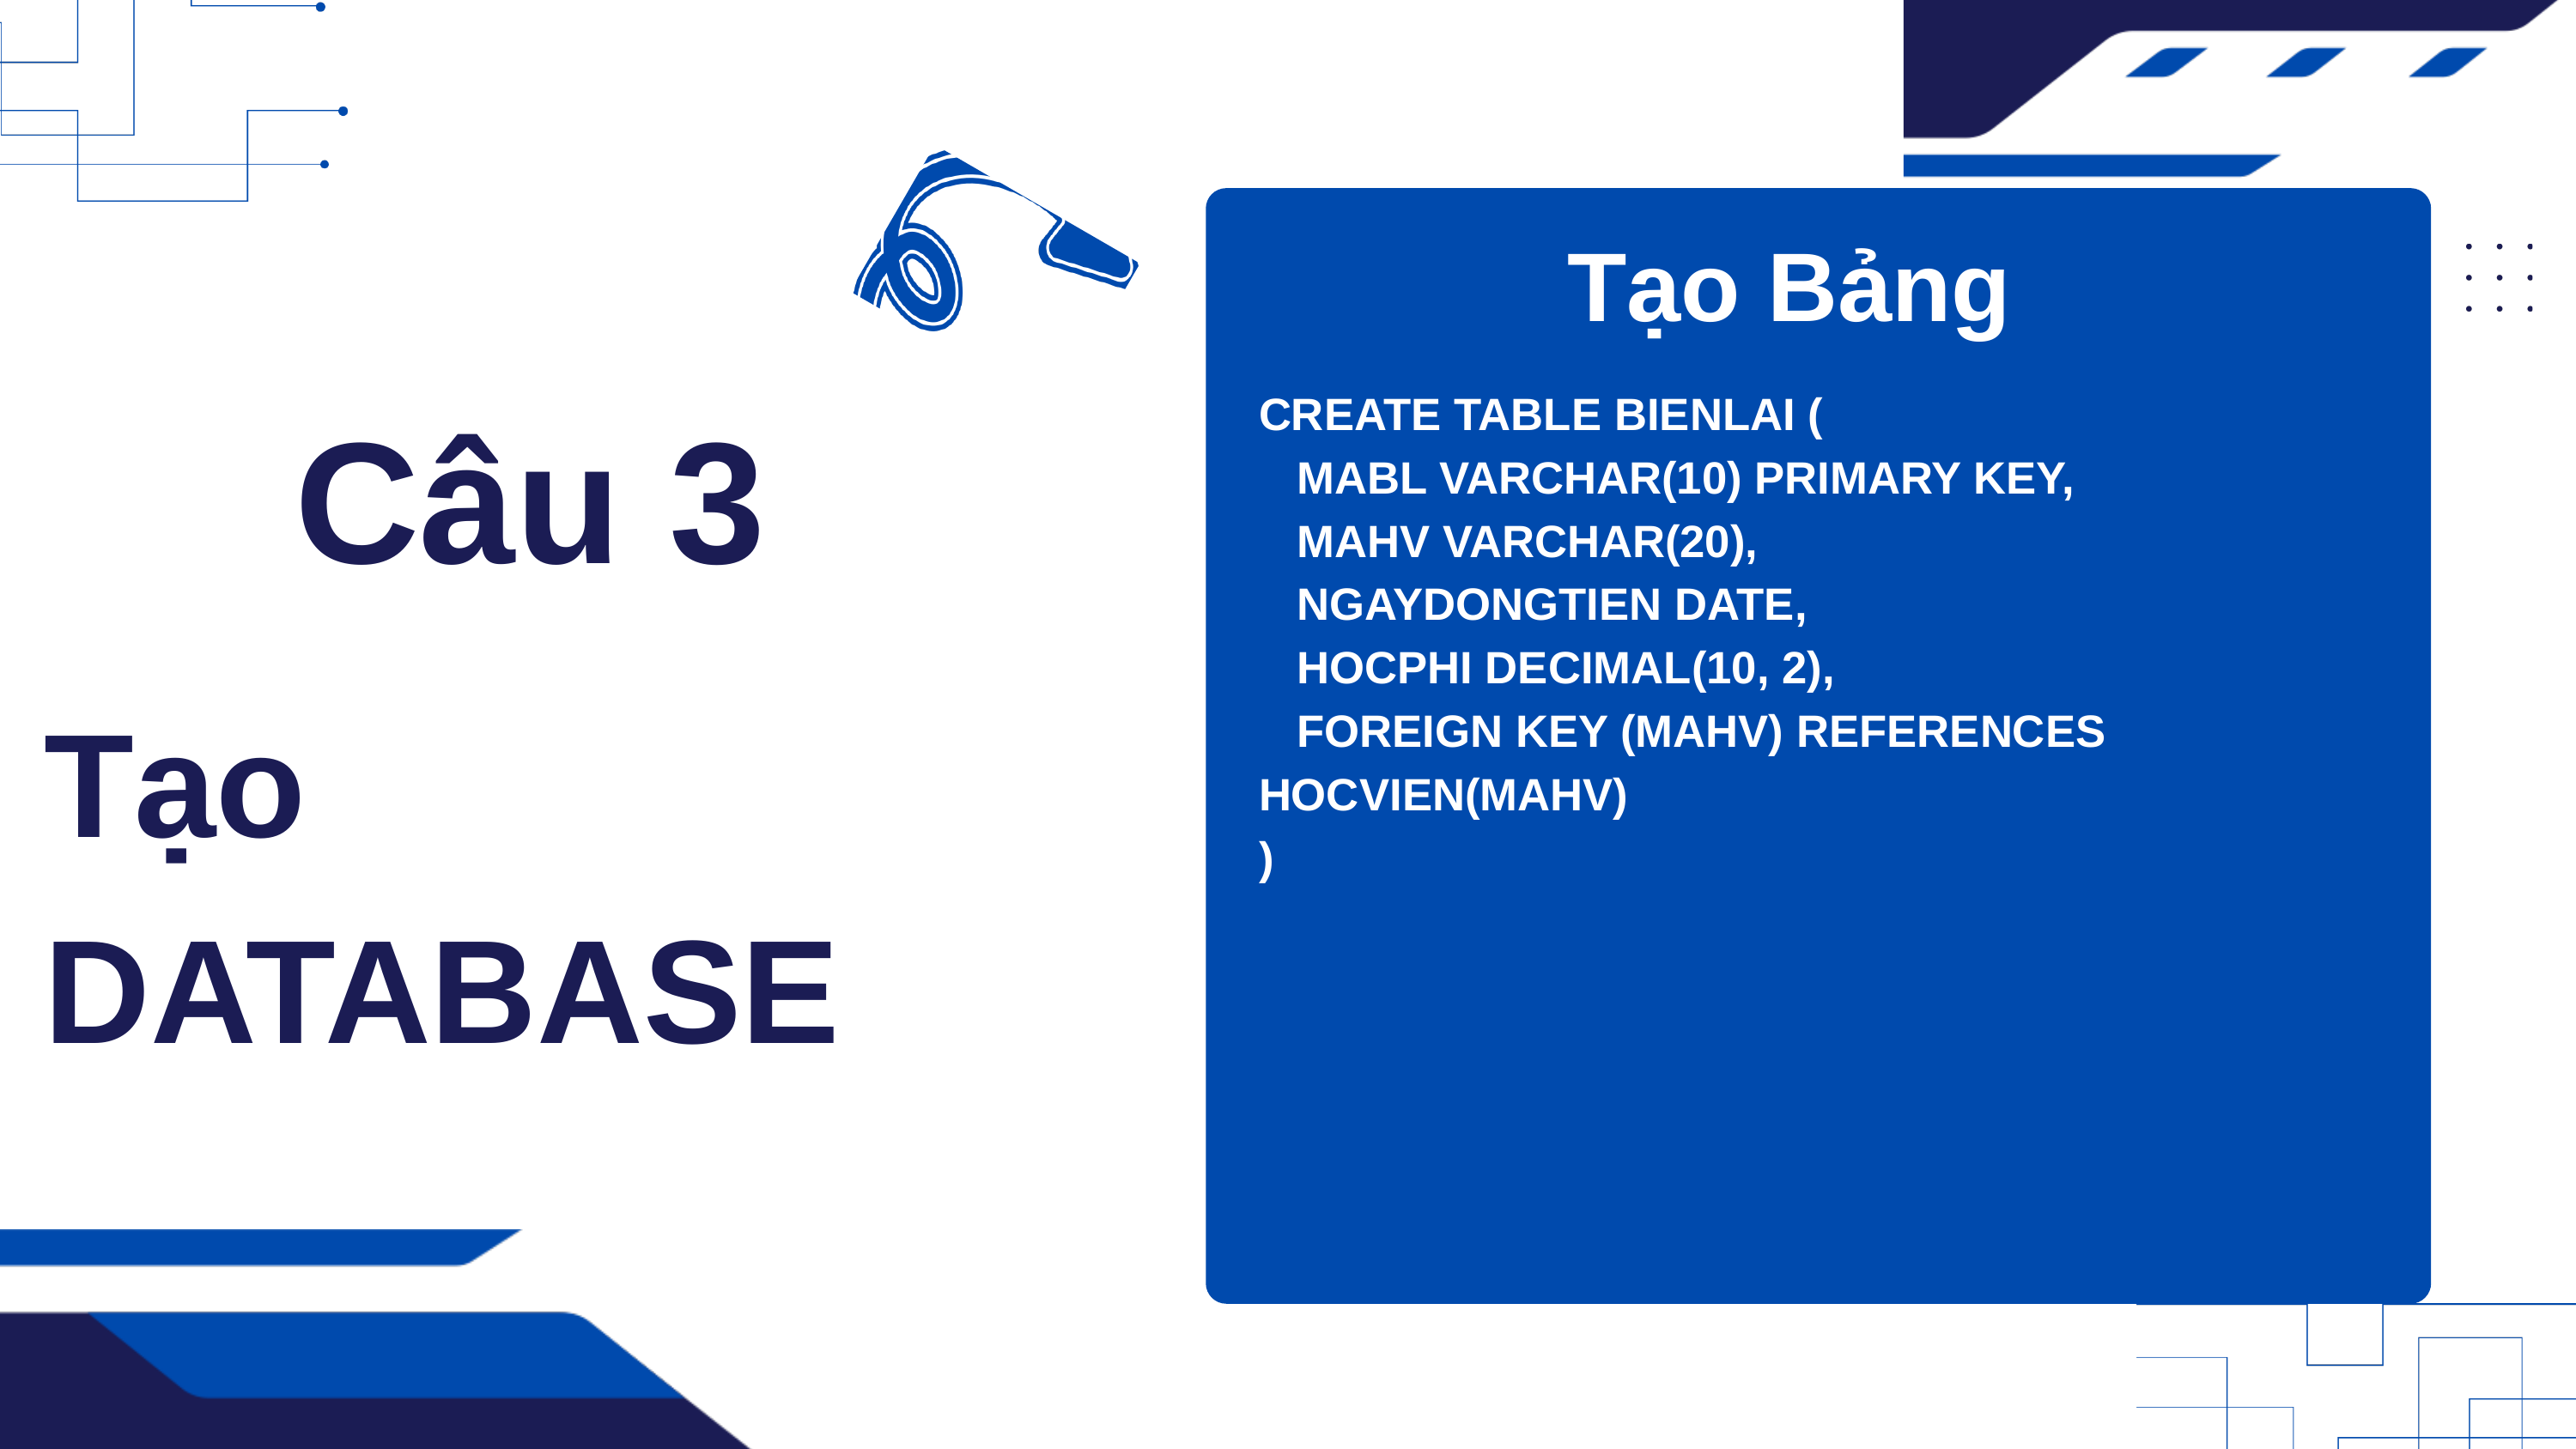

Tạo Bảng

Câu 3
CREATE TABLE BIENLAI (
   MABL VARCHAR(10) PRIMARY KEY,
   MAHV VARCHAR(20),
   NGAYDONGTIEN DATE,
   HOCPHI DECIMAL(10, 2),
   FOREIGN KEY (MAHV) REFERENCES HOCVIEN(MAHV)
)

Tạo DATABASE